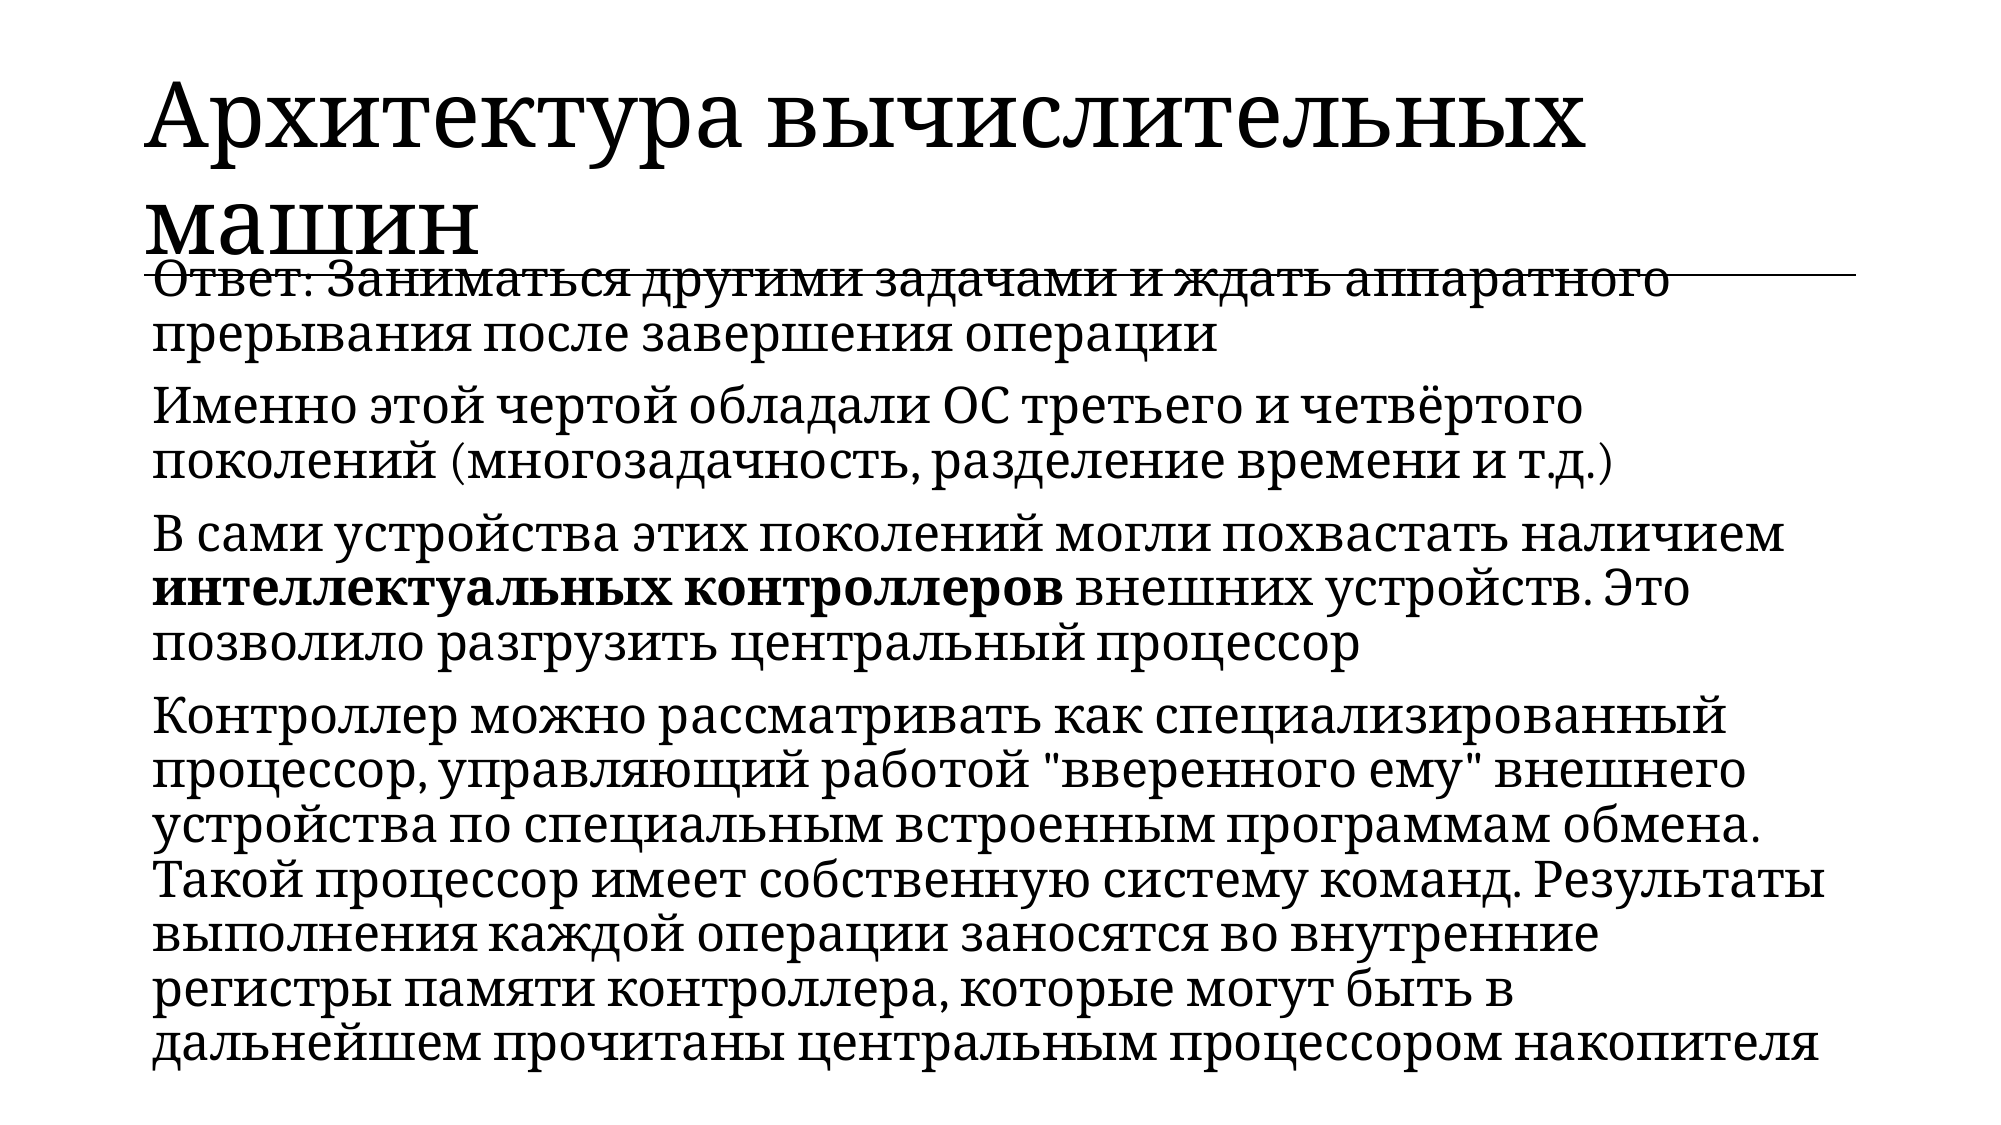

| Архитектура вычислительных машин |
| --- |
Ответ: Заниматься другими задачами и ждать аппаратного прерывания после завершения операции
Именно этой чертой обладали ОС третьего и четвёртого поколений (многозадачность, разделение времени и т.д.)
В сами устройства этих поколений могли похвастать наличием интеллектуальных контроллеров внешних устройств. Это позволило разгрузить центральный процессор
Контроллер можно рассматривать как специализированный процессор, управляющий работой "вверенного ему" внешнего устройства по специальным встроенным программам обмена. Такой процессор имеет собственную систему команд. Результаты выполнения каждой операции заносятся во внутренние регистры памяти контроллера, которые могут быть в дальнейшем прочитаны центральным процессором накопителя